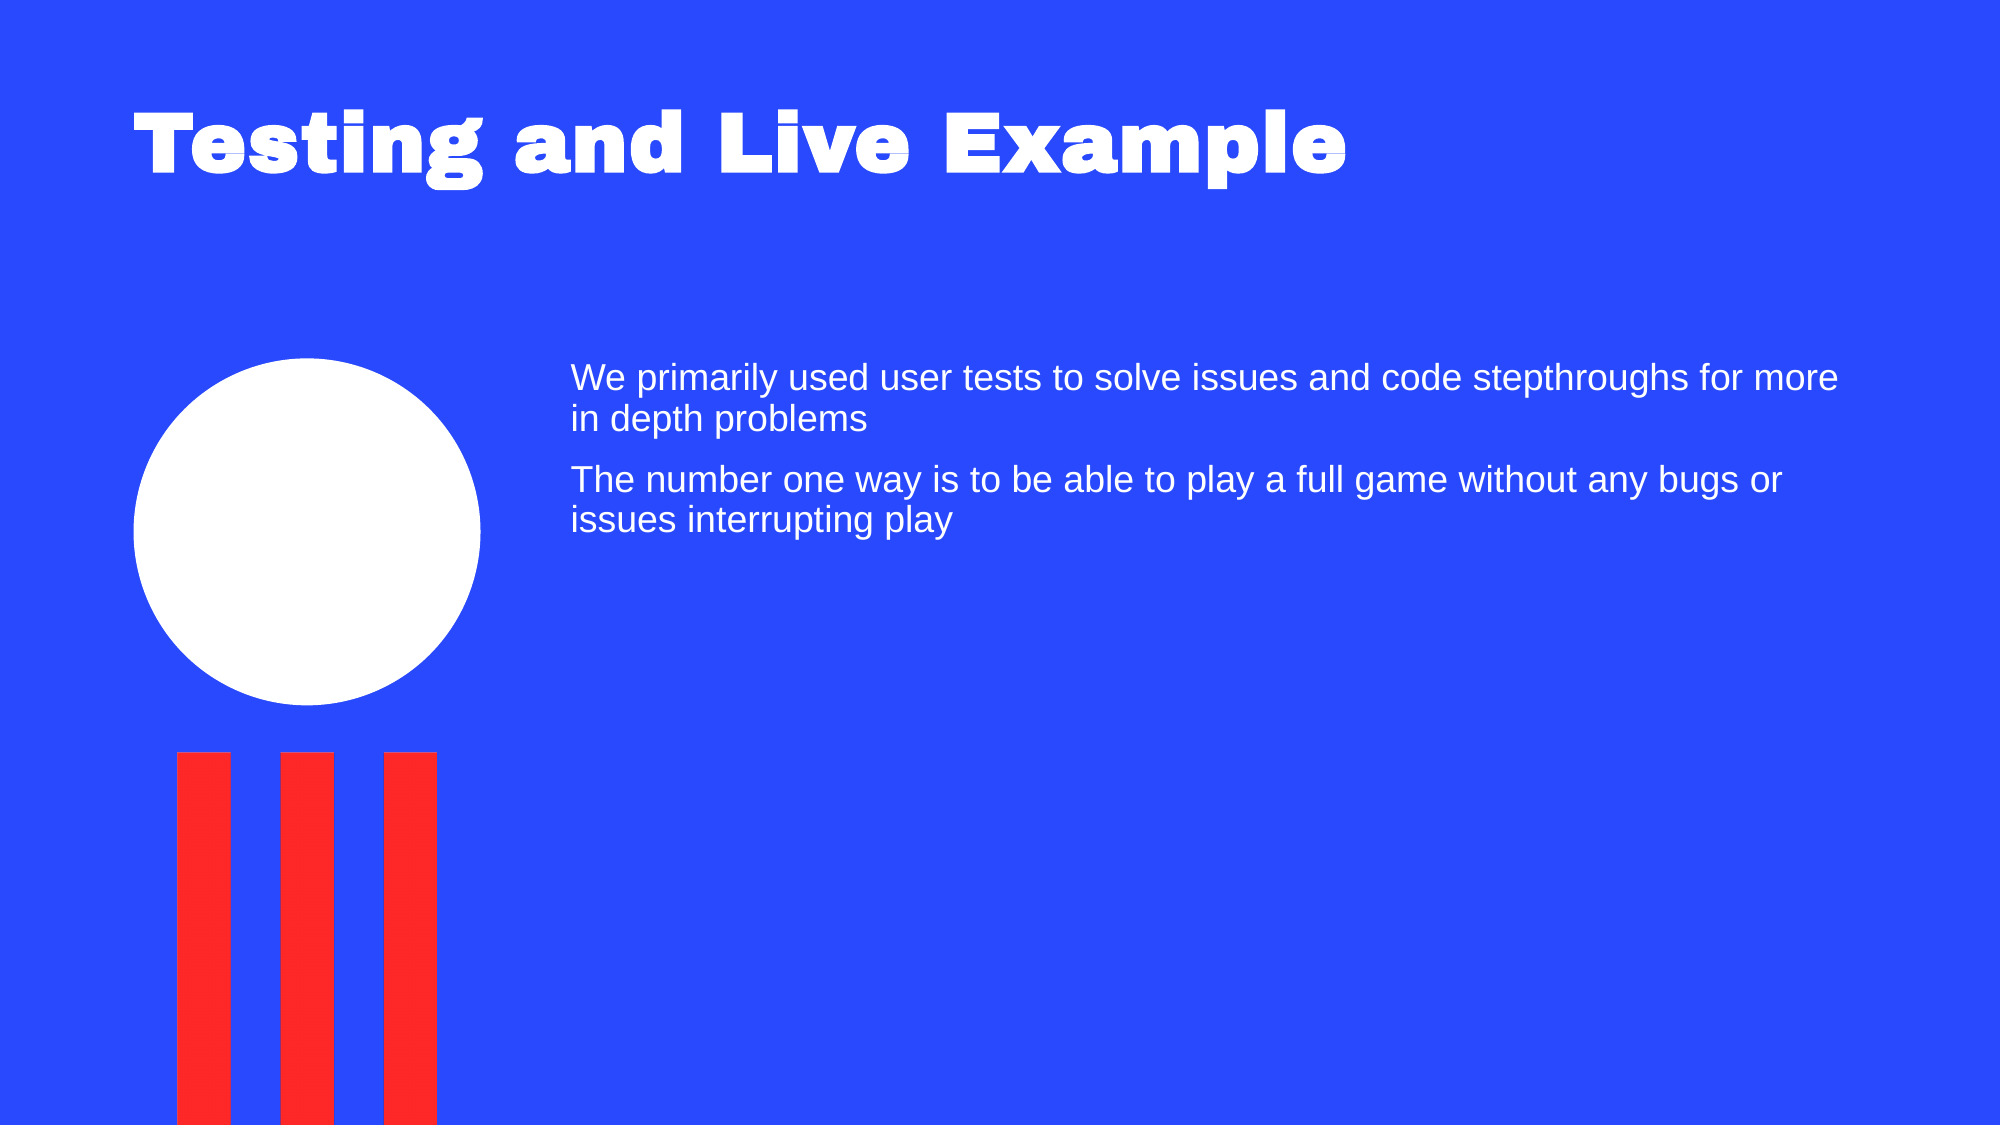

# Testing and Live Example
We primarily used user tests to solve issues and code stepthroughs for more in depth problems
The number one way is to be able to play a full game without any bugs or issues interrupting play